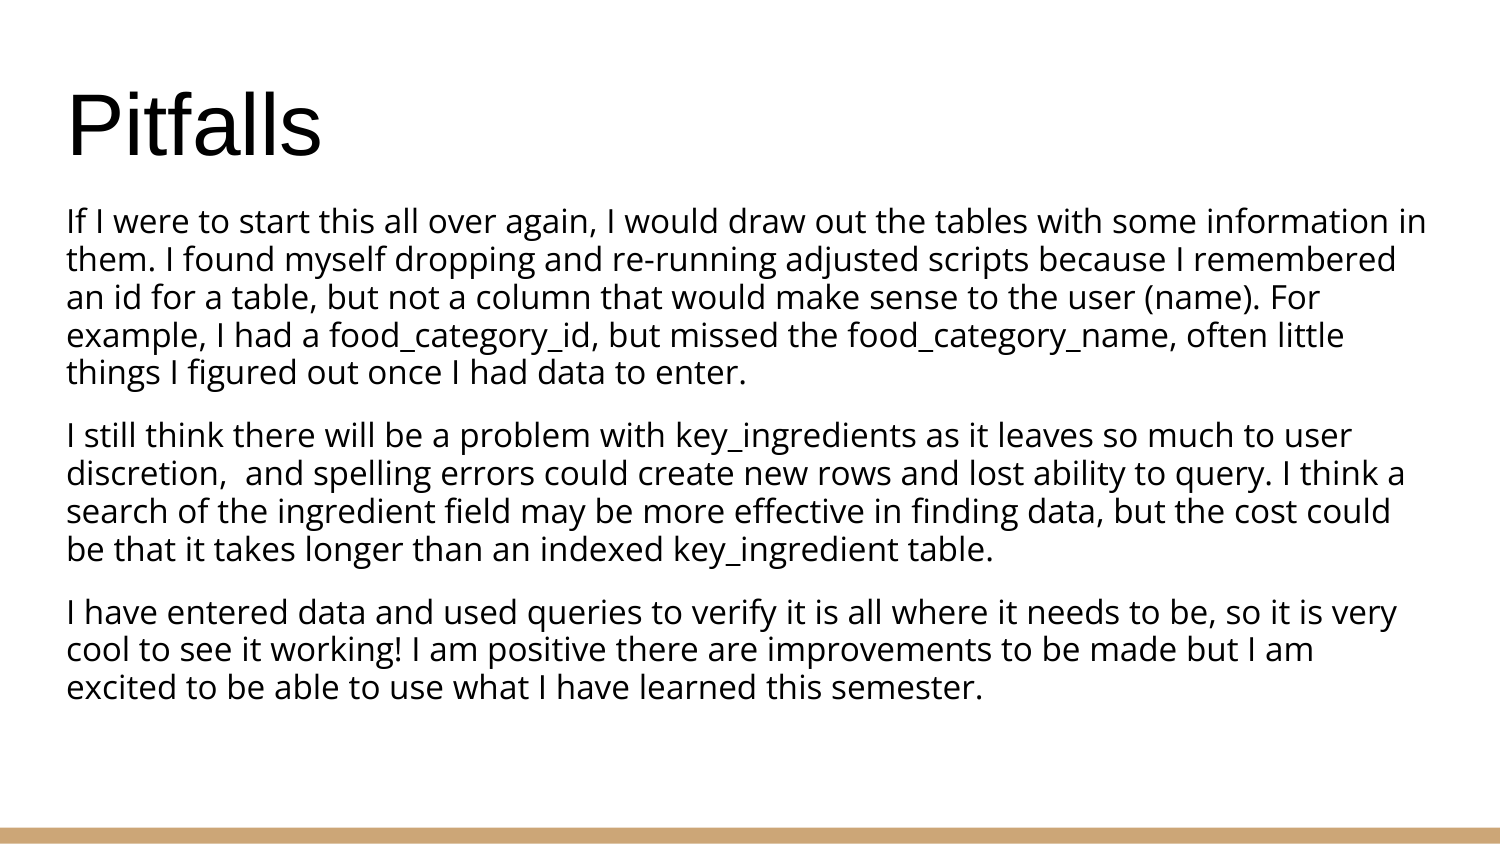

# Pitfalls
If I were to start this all over again, I would draw out the tables with some information in them. I found myself dropping and re-running adjusted scripts because I remembered an id for a table, but not a column that would make sense to the user (name). For example, I had a food_category_id, but missed the food_category_name, often little things I figured out once I had data to enter.
I still think there will be a problem with key_ingredients as it leaves so much to user discretion,  and spelling errors could create new rows and lost ability to query. I think a search of the ingredient field may be more effective in finding data, but the cost could be that it takes longer than an indexed key_ingredient table.
I have entered data and used queries to verify it is all where it needs to be, so it is very cool to see it working! I am positive there are improvements to be made but I am excited to be able to use what I have learned this semester.